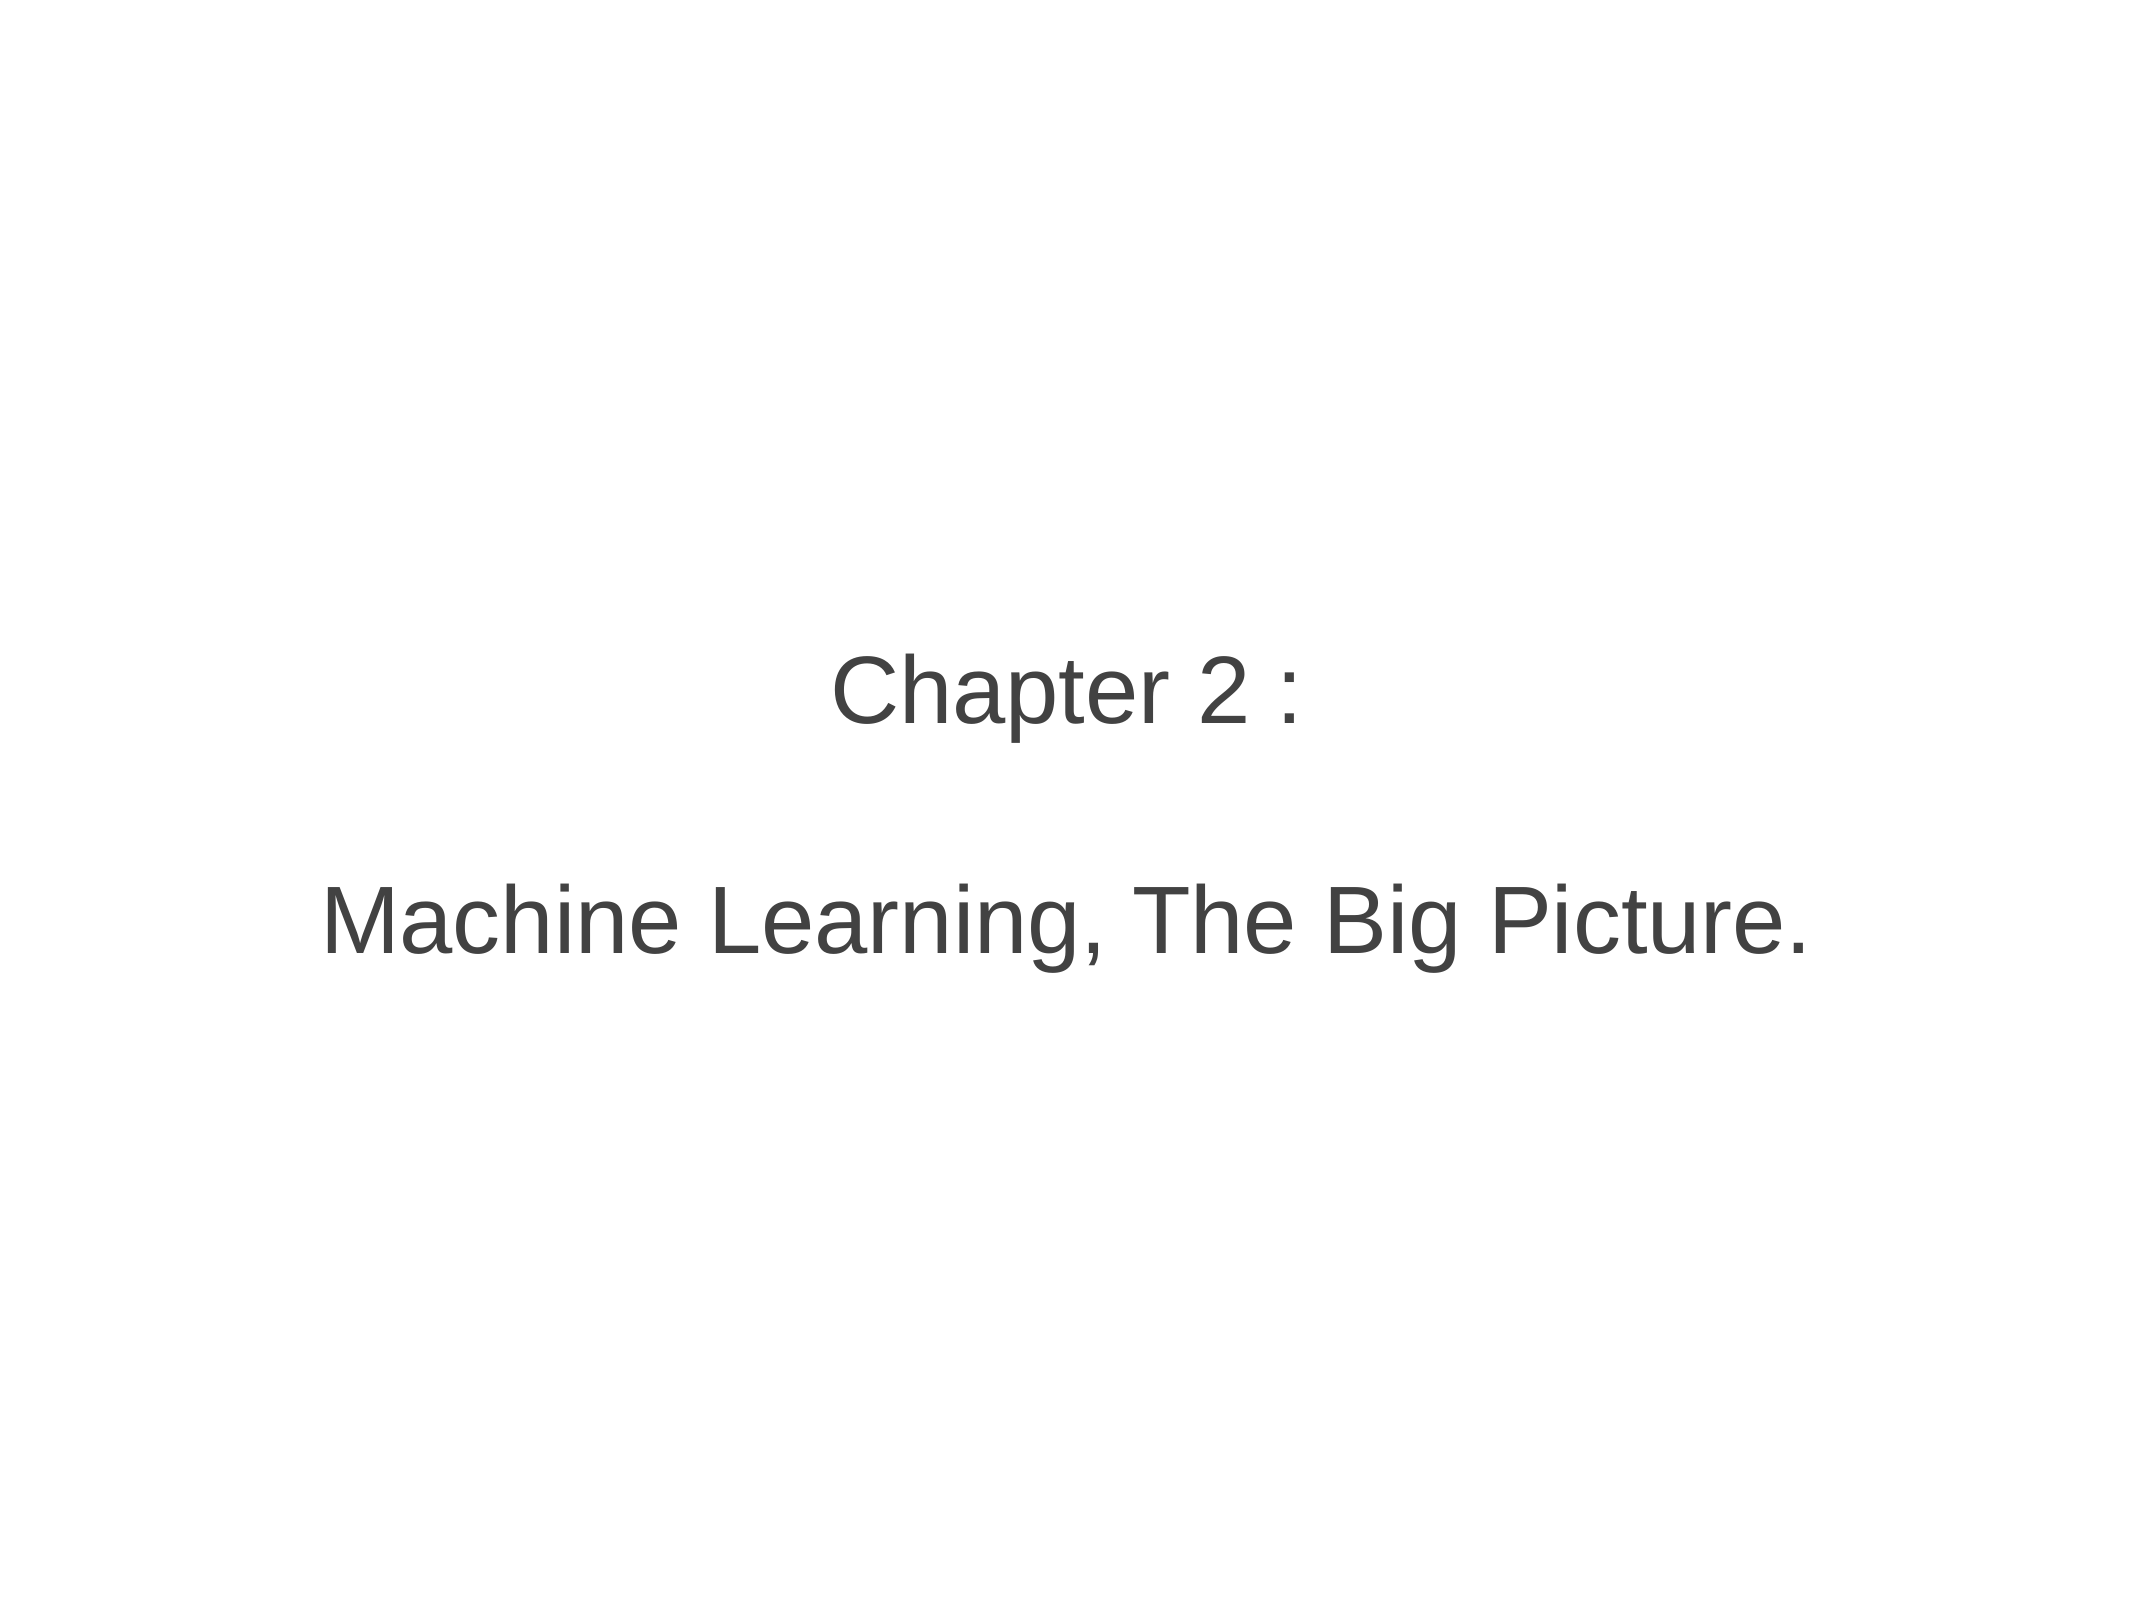

# Chapter 2 :

Machine Learning, The Big Picture.